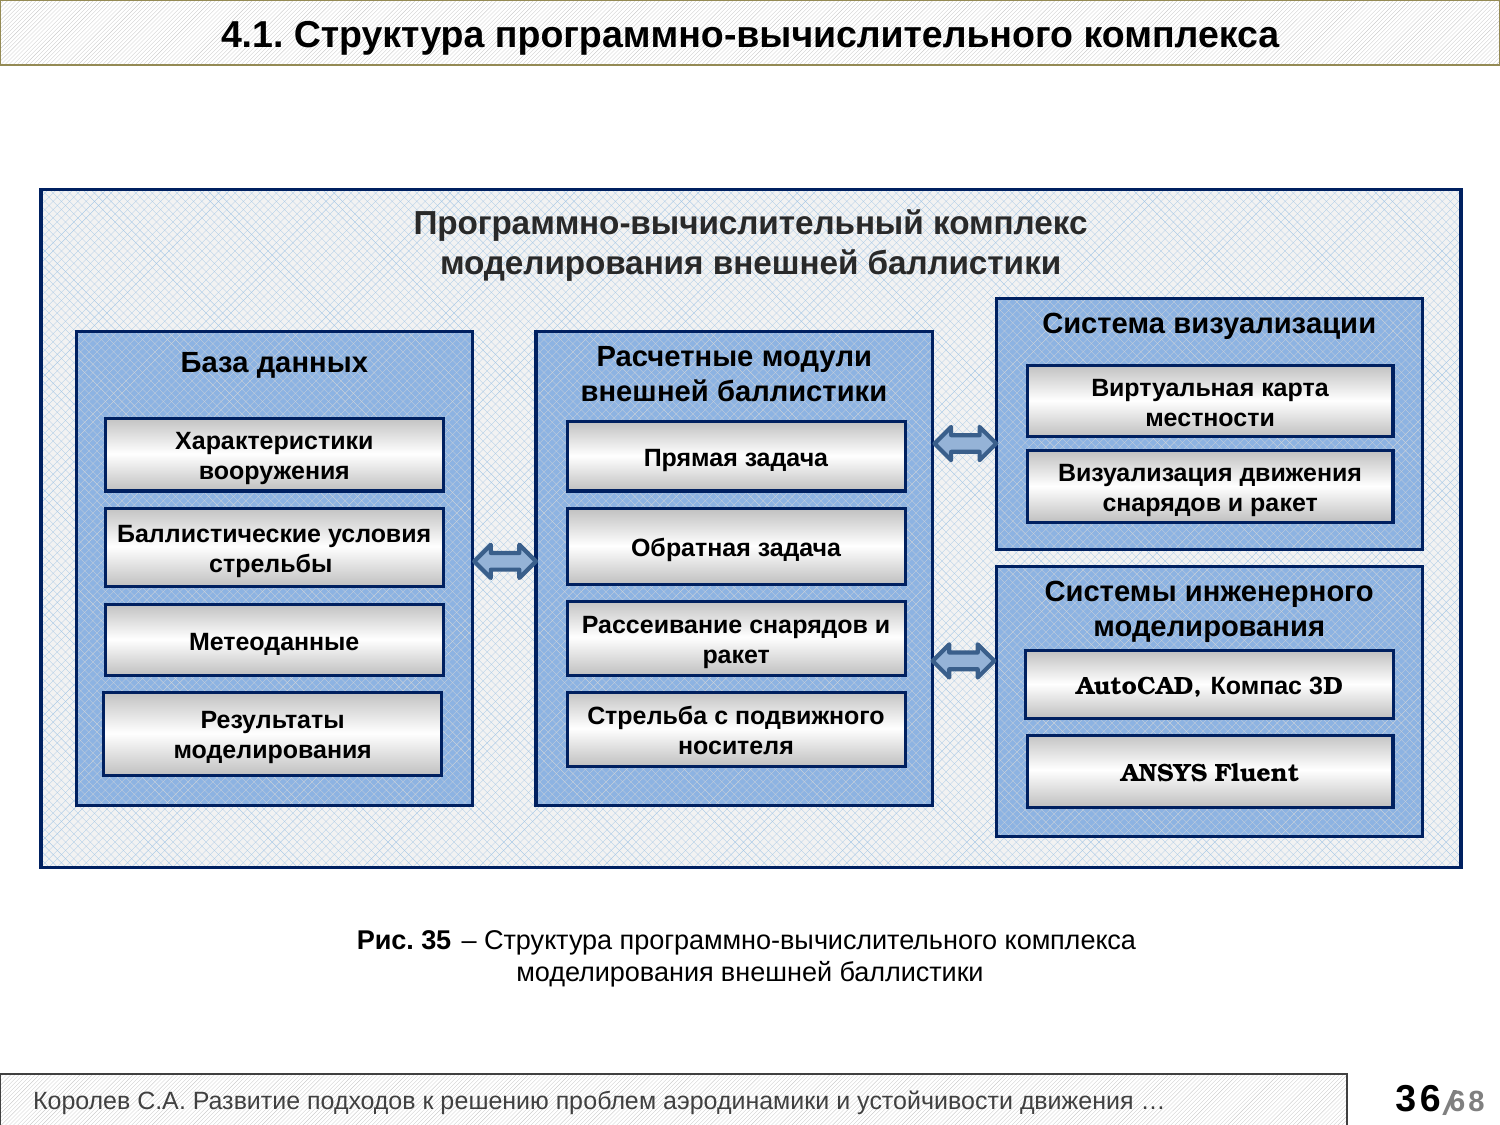

4.1. Структура программно-вычислительного комплекса
Программно-вычислительный комплекс
моделирования внешней баллистики
Система визуализации

Расчетные модули внешней баллистики

База данных
Виртуальная карта местности
Характеристики вооружения
Прямая задача

Визуализация движения снарядов и ракет
Обратная задача
Баллистические условия стрельбы

Системы инженерного моделирования

Рассеивание снарядов и ракет
Метеоданные

AutoCAD, Компас 3D
Результаты моделирования
Стрельба с подвижного носителя
ANSYS Fluent
Рис. 35 – Структура программно-вычислительного комплекса
моделирования внешней баллистики
Королев С.А. Развитие подходов к решению проблем аэродинамики и устойчивости движения …
36/68